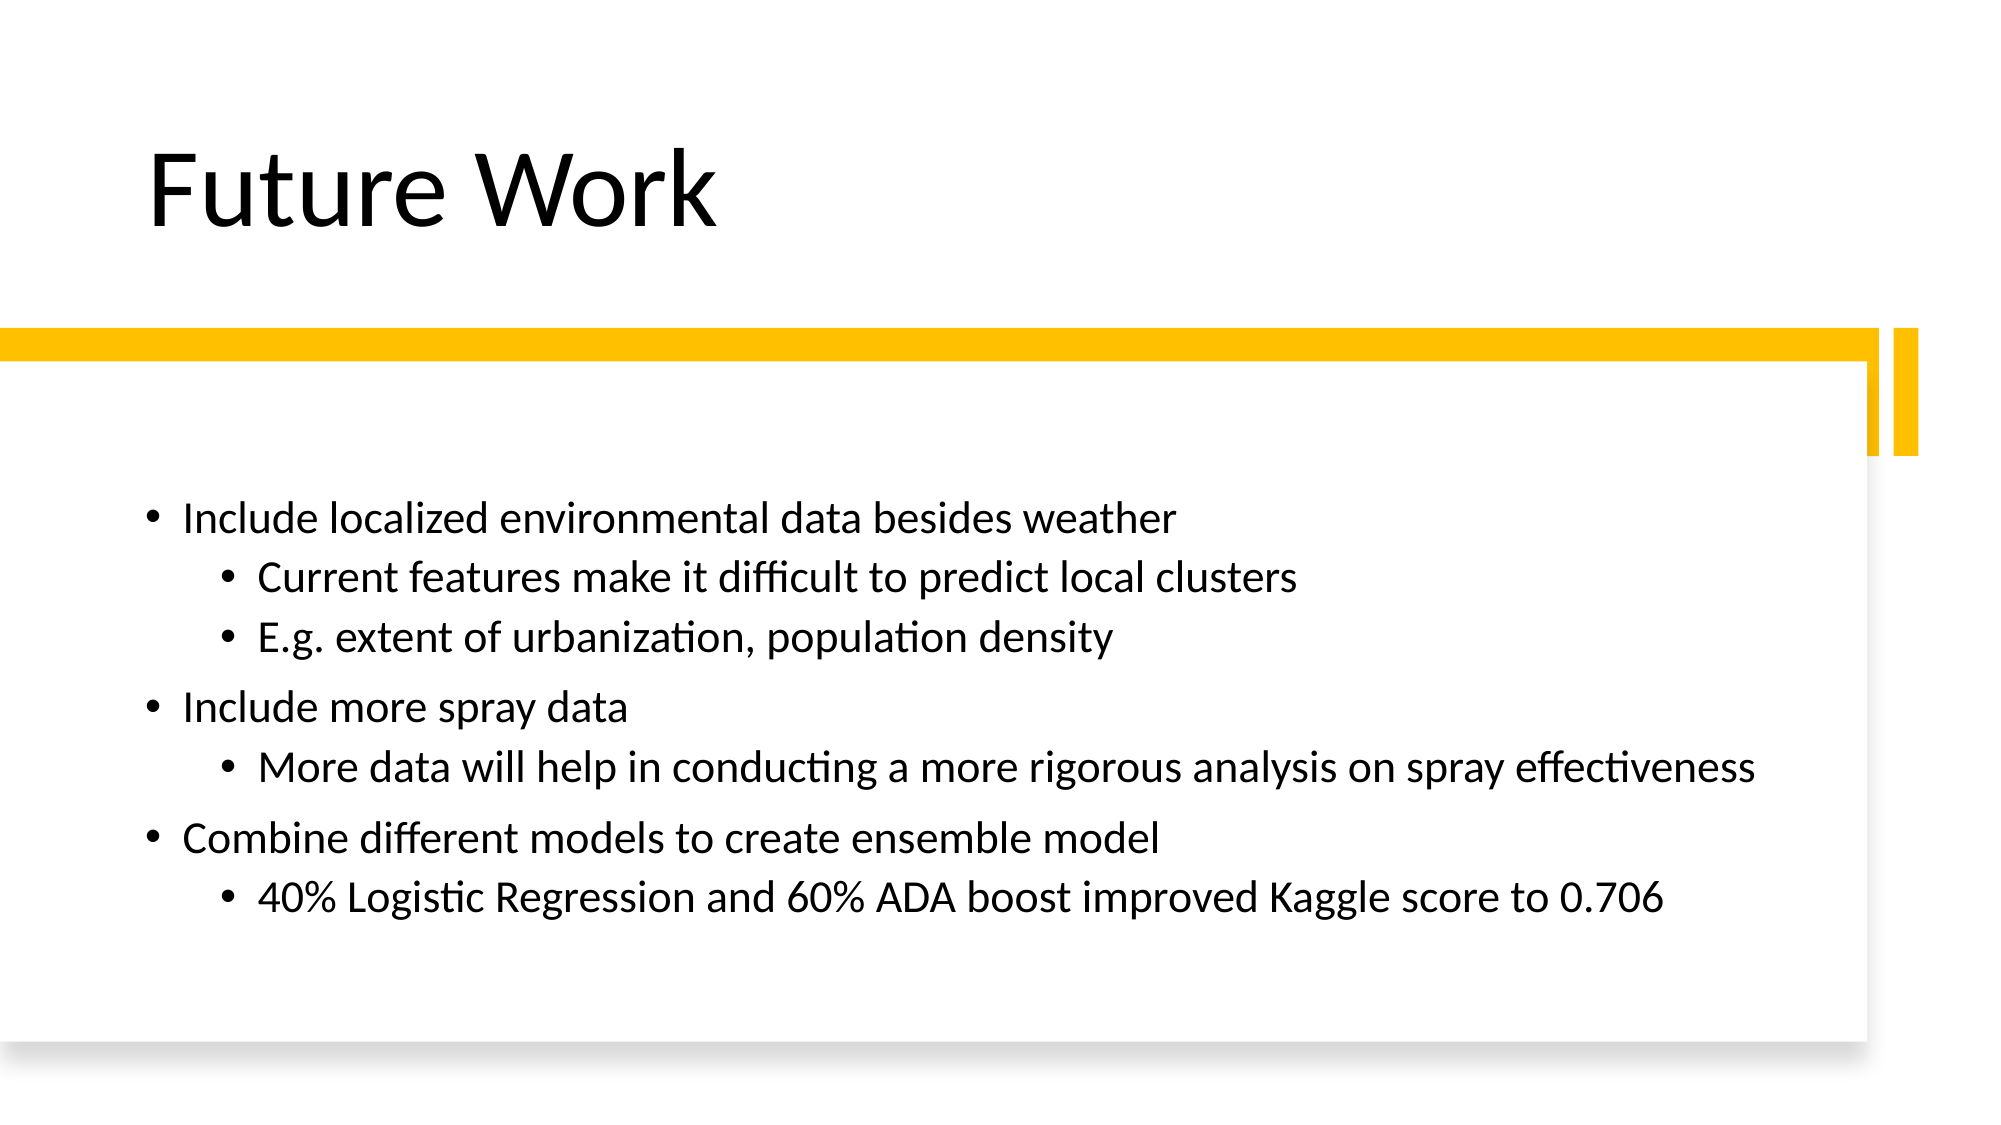

# Future Work

Include localized environmental data besides weather
Current features make it difficult to predict local clusters
E.g. extent of urbanization, population density
Include more spray data
More data will help in conducting a more rigorous analysis on spray effectiveness
Combine different models to create ensemble model
40% Logistic Regression and 60% ADA boost improved Kaggle score to 0.706